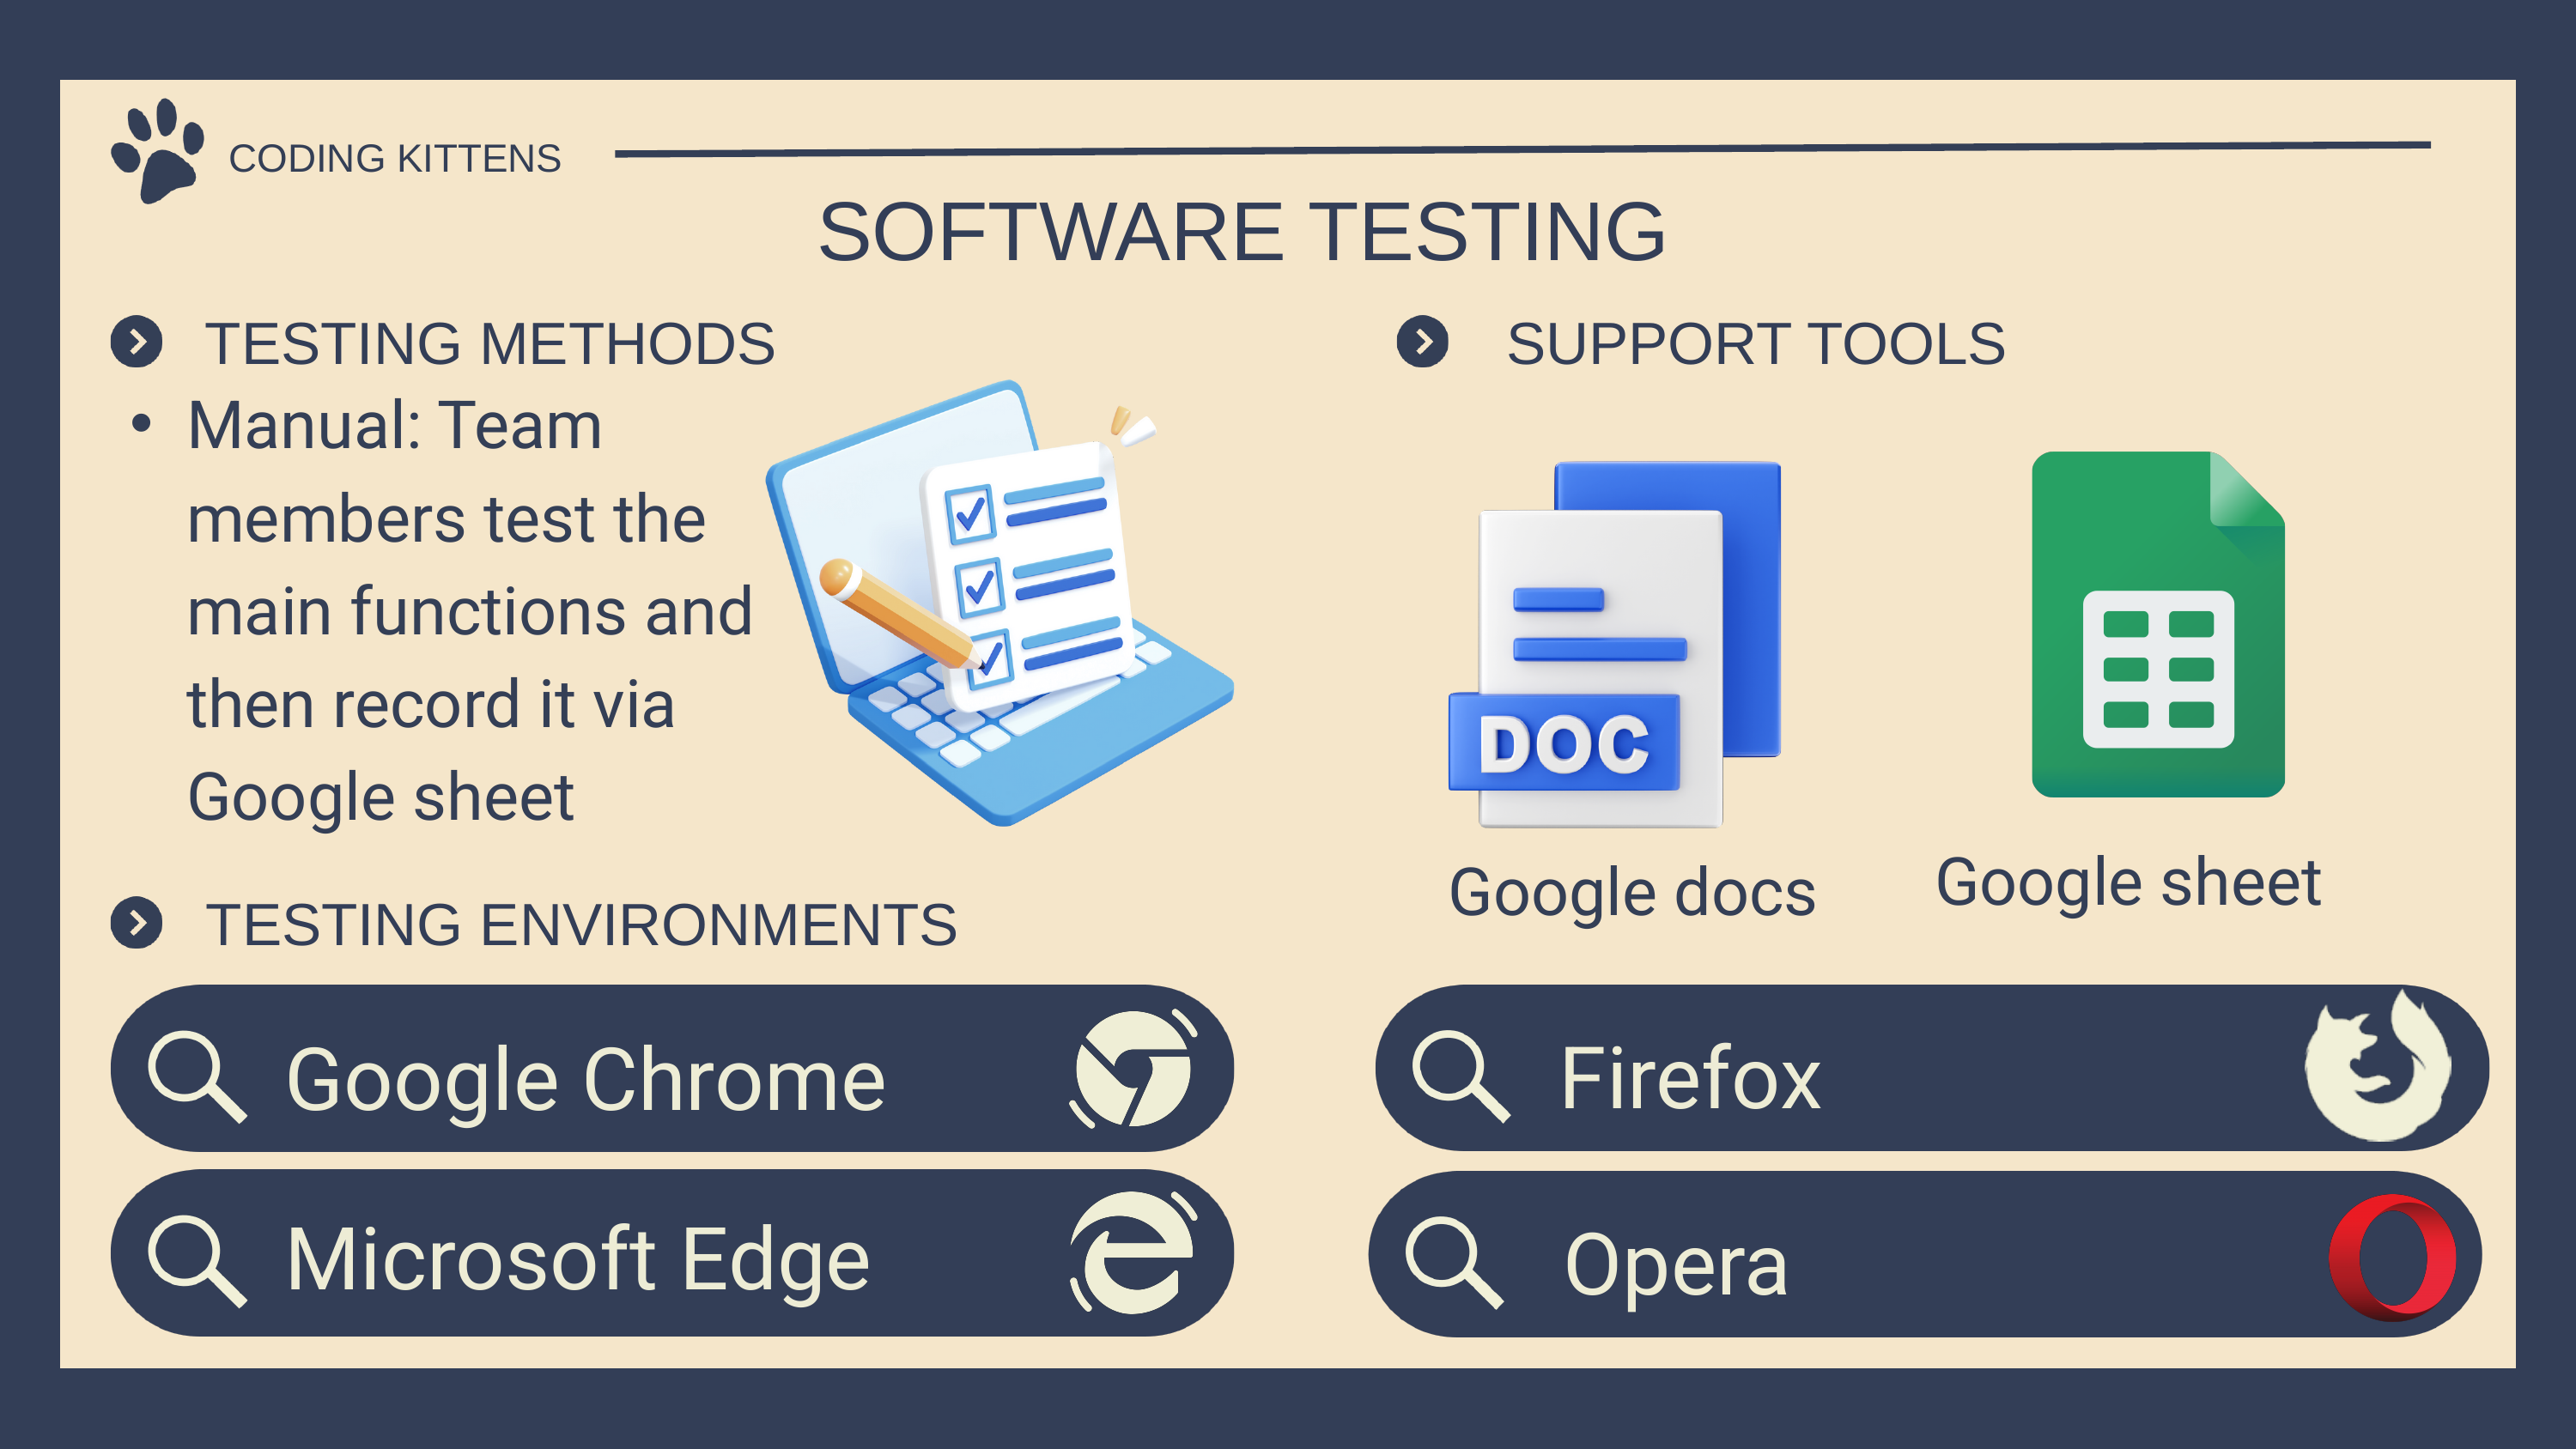

CODING KITTENS

SOFTWARE TESTING
TESTING METHODS
SUPPORT TOOLS

Manual: Team members test the main functions and then record it via Google sheet

Google sheet

Google docs
TESTING ENVIRONMENTS

Google Chrome

Microsoft Edge

 Firefox

Opera